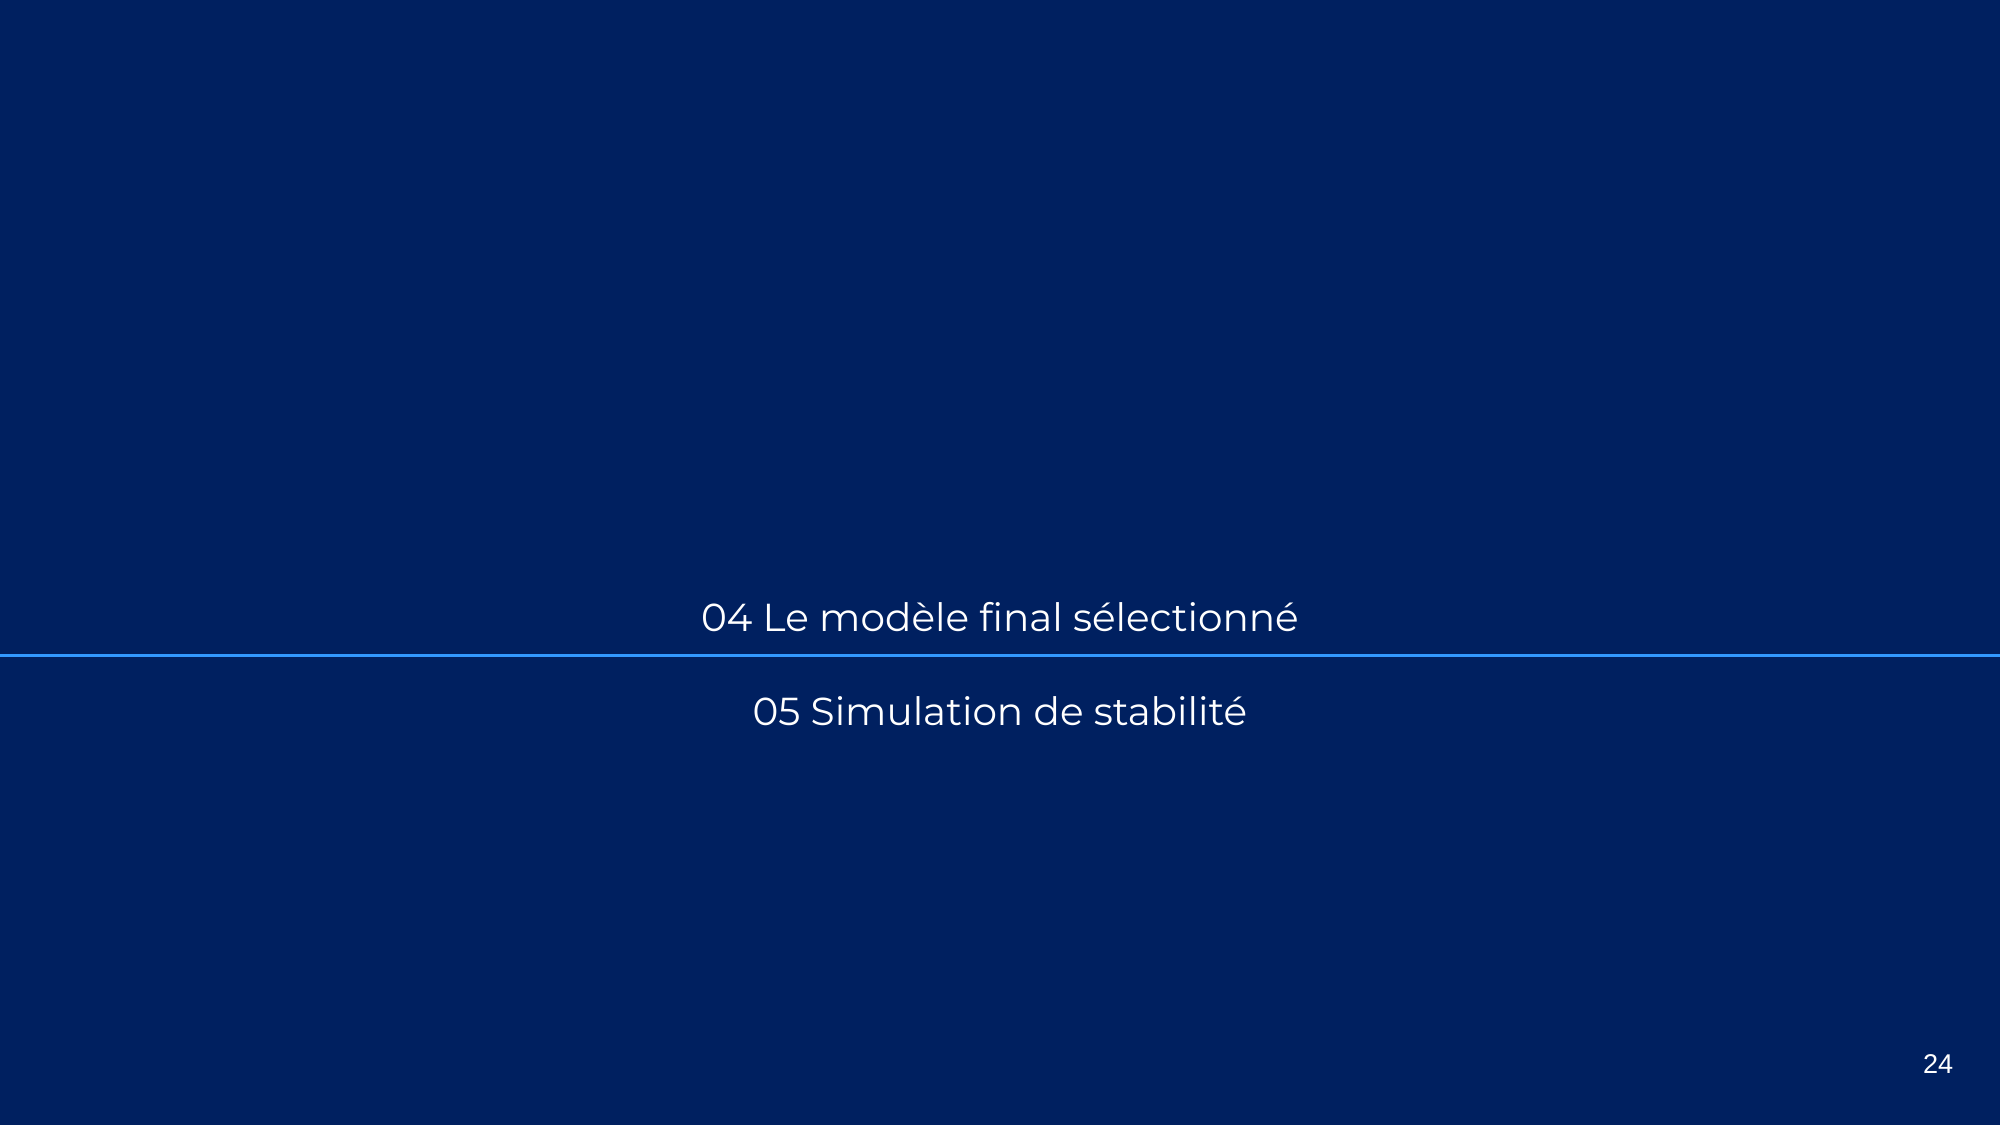

# 04 Le modèle final sélectionné 05 Simulation de stabilité
24